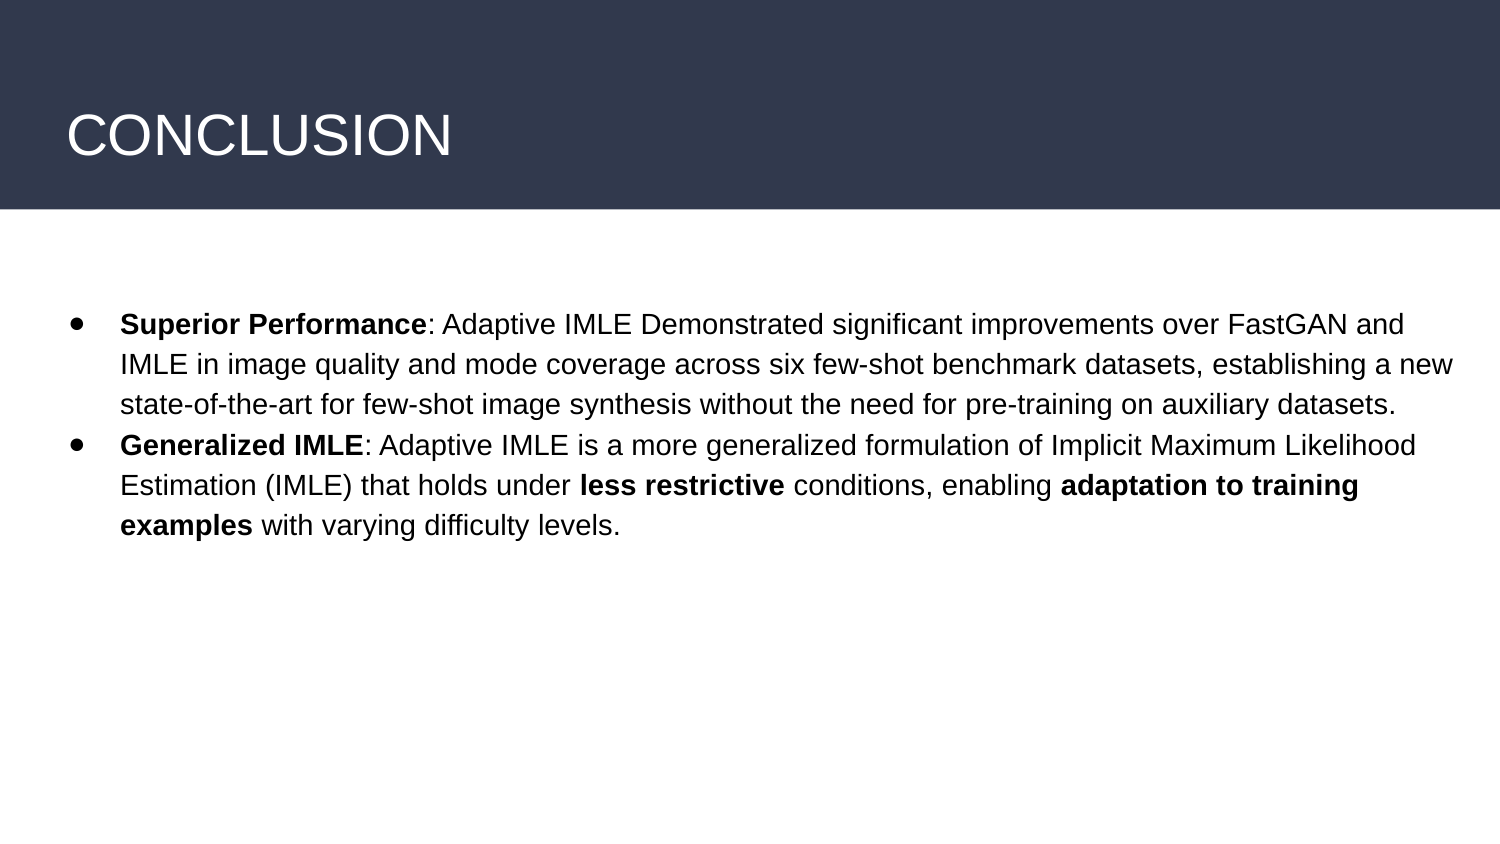

# CONCLUSION

Superior Performance: Adaptive IMLE Demonstrated significant improvements over FastGAN and IMLE in image quality and mode coverage across six few-shot benchmark datasets, establishing a new state-of-the-art for few-shot image synthesis without the need for pre-training on auxiliary datasets.
Generalized IMLE: Adaptive IMLE is a more generalized formulation of Implicit Maximum Likelihood Estimation (IMLE) that holds under less restrictive conditions, enabling adaptation to training examples with varying difficulty levels.